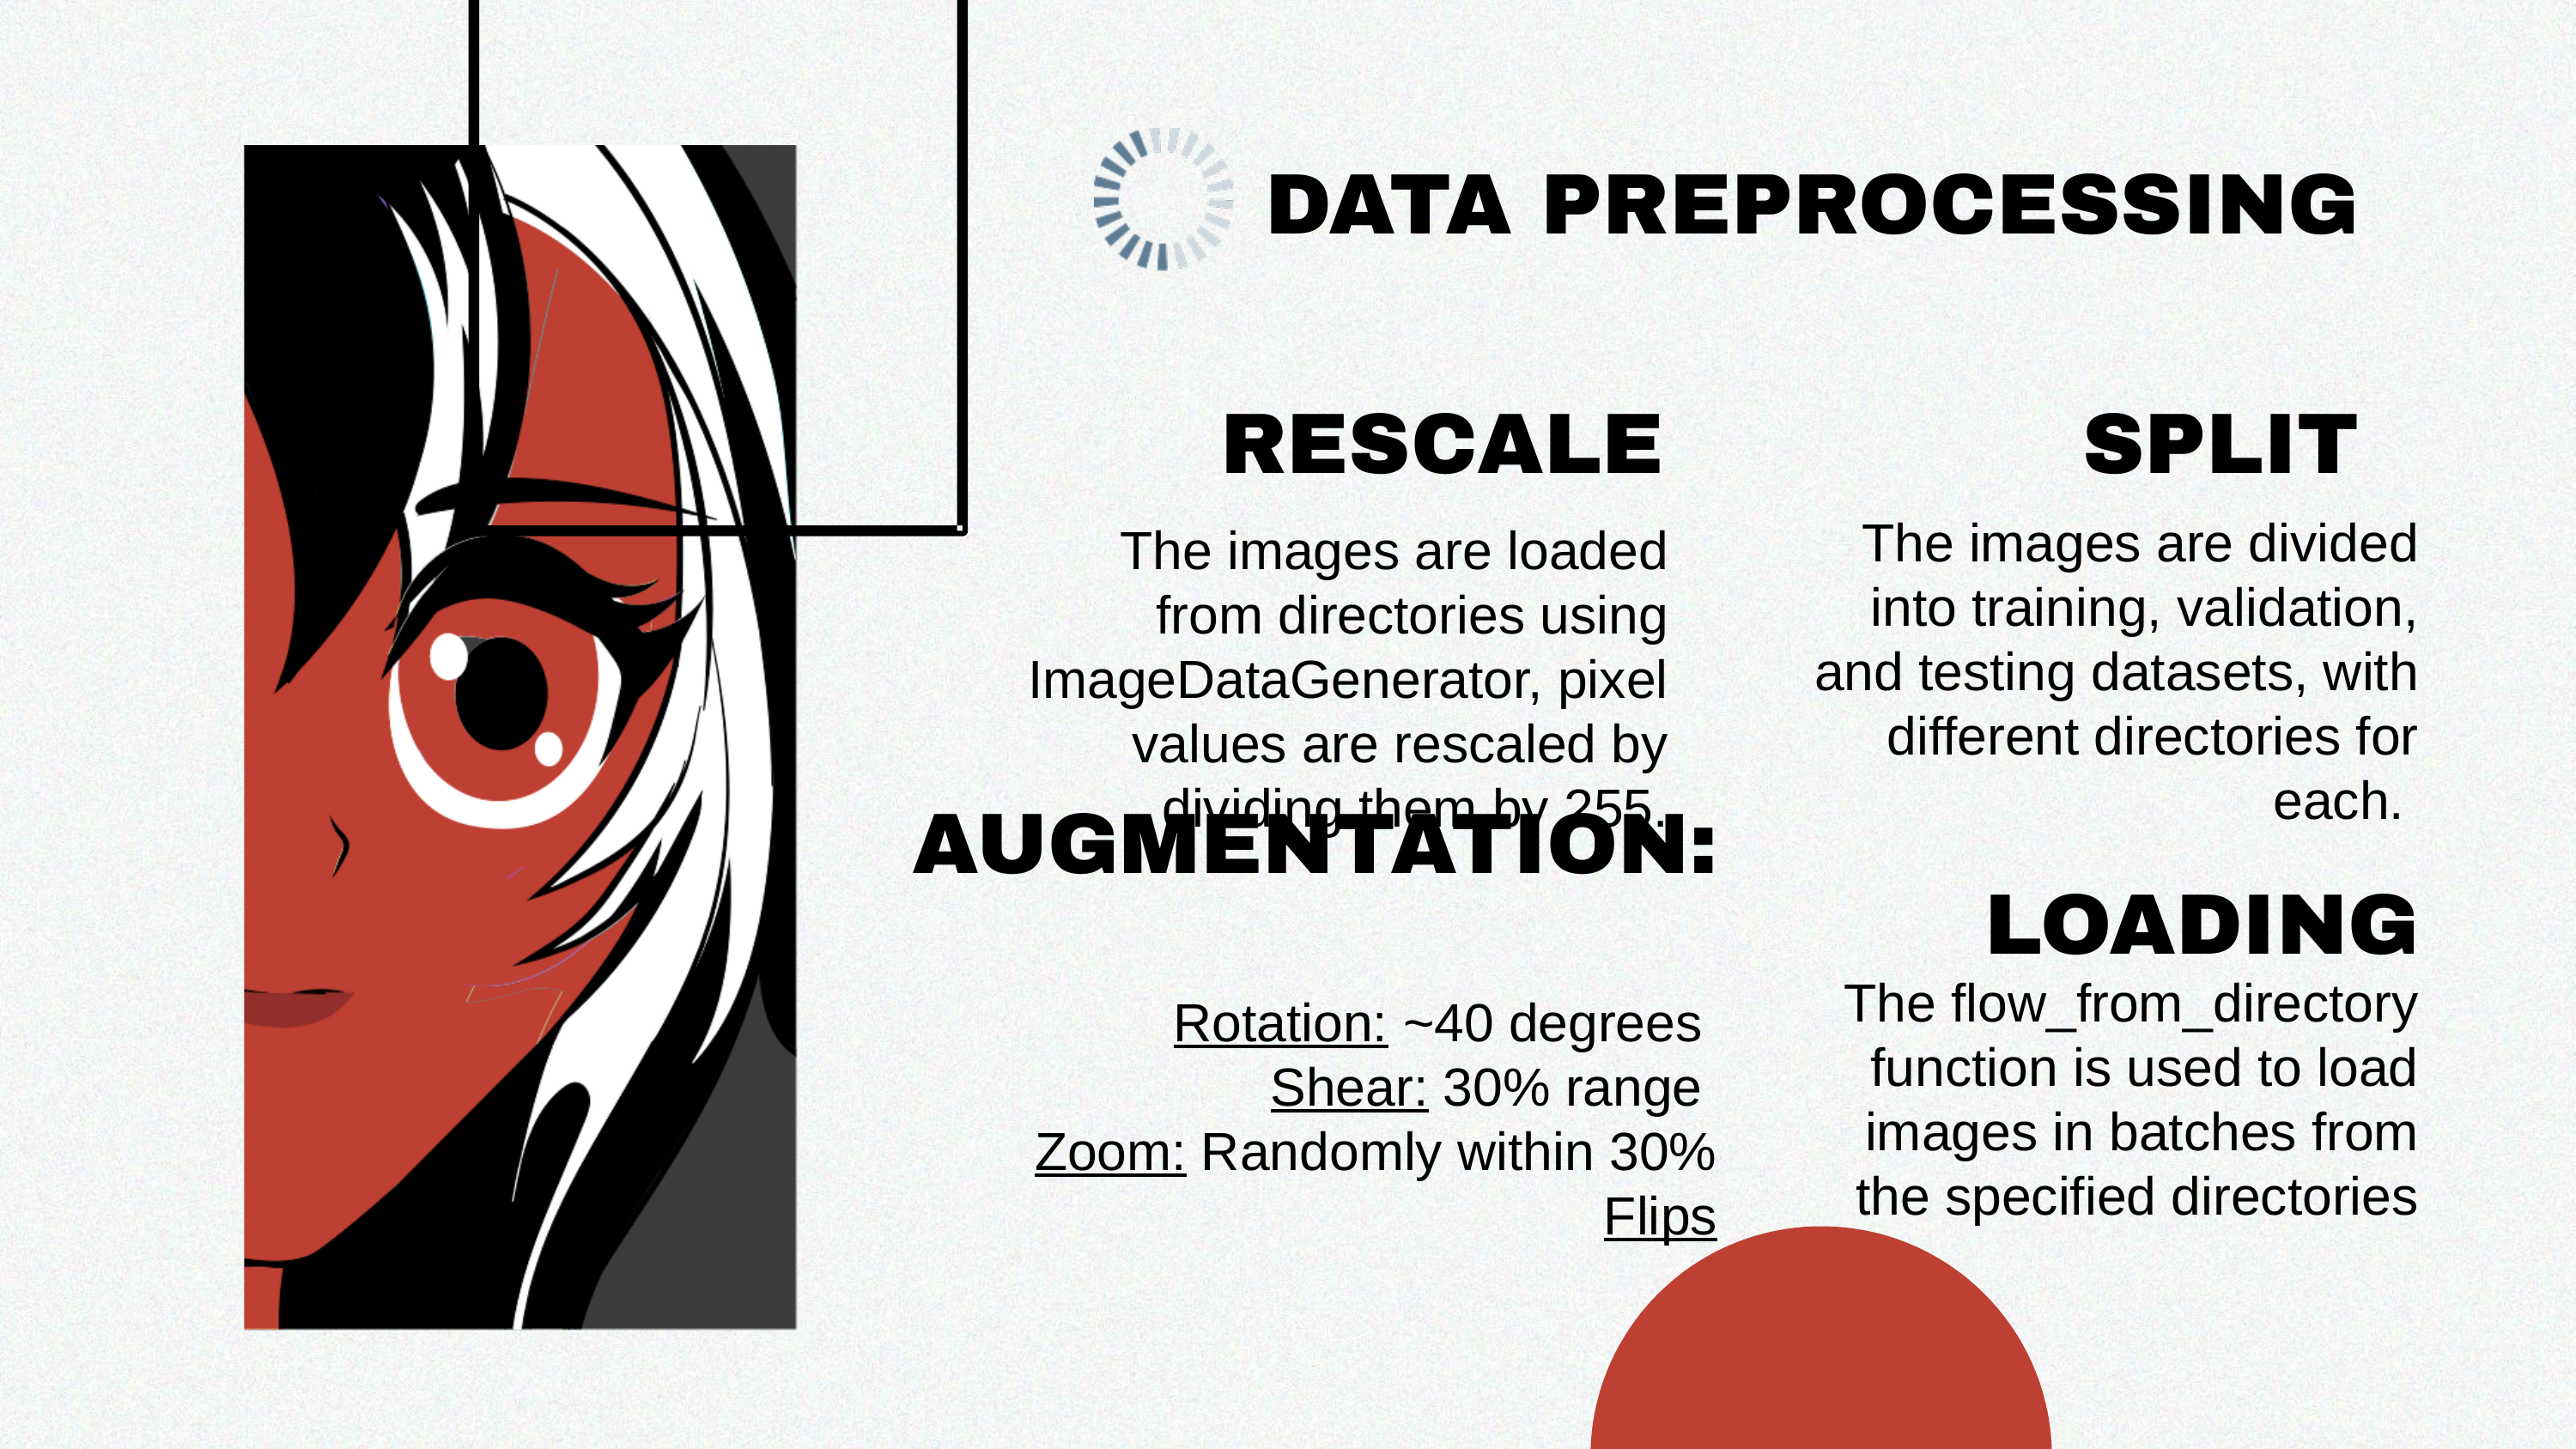

DATA PREPROCESSING
RESCALE
SPLIT
The images are divided into training, validation, and testing datasets, with different directories for each.
The images are loaded from directories using ImageDataGenerator, pixel values are rescaled by dividing them by 255.
 AUGMENTATION:
LOADING
The flow_from_directory function is used to load images in batches from the specified directories
Rotation: ~40 degrees
Shear: 30% range
Zoom: Randomly within 30%
Flips